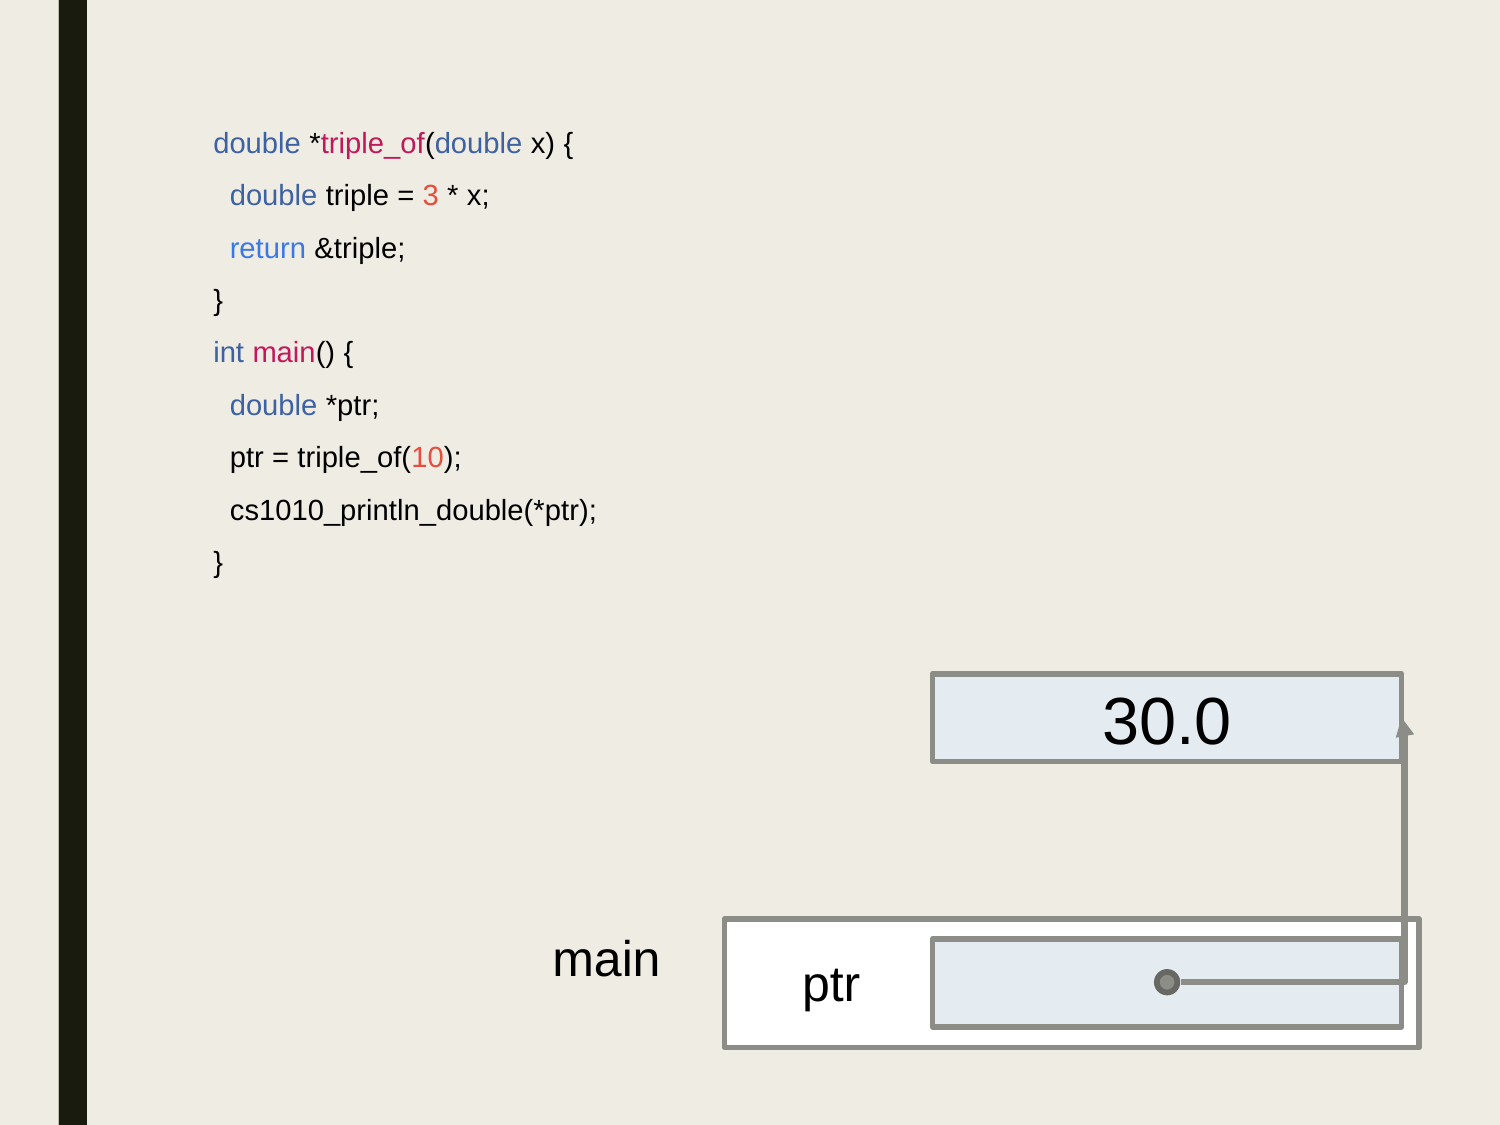

double *triple_of(double x) {
  double triple = 3 * x;
  return &triple;
}
int main() {
  double *ptr;
  ptr = triple_of(10);
  cs1010_println_double(*ptr);
}
30.0
main

ptr